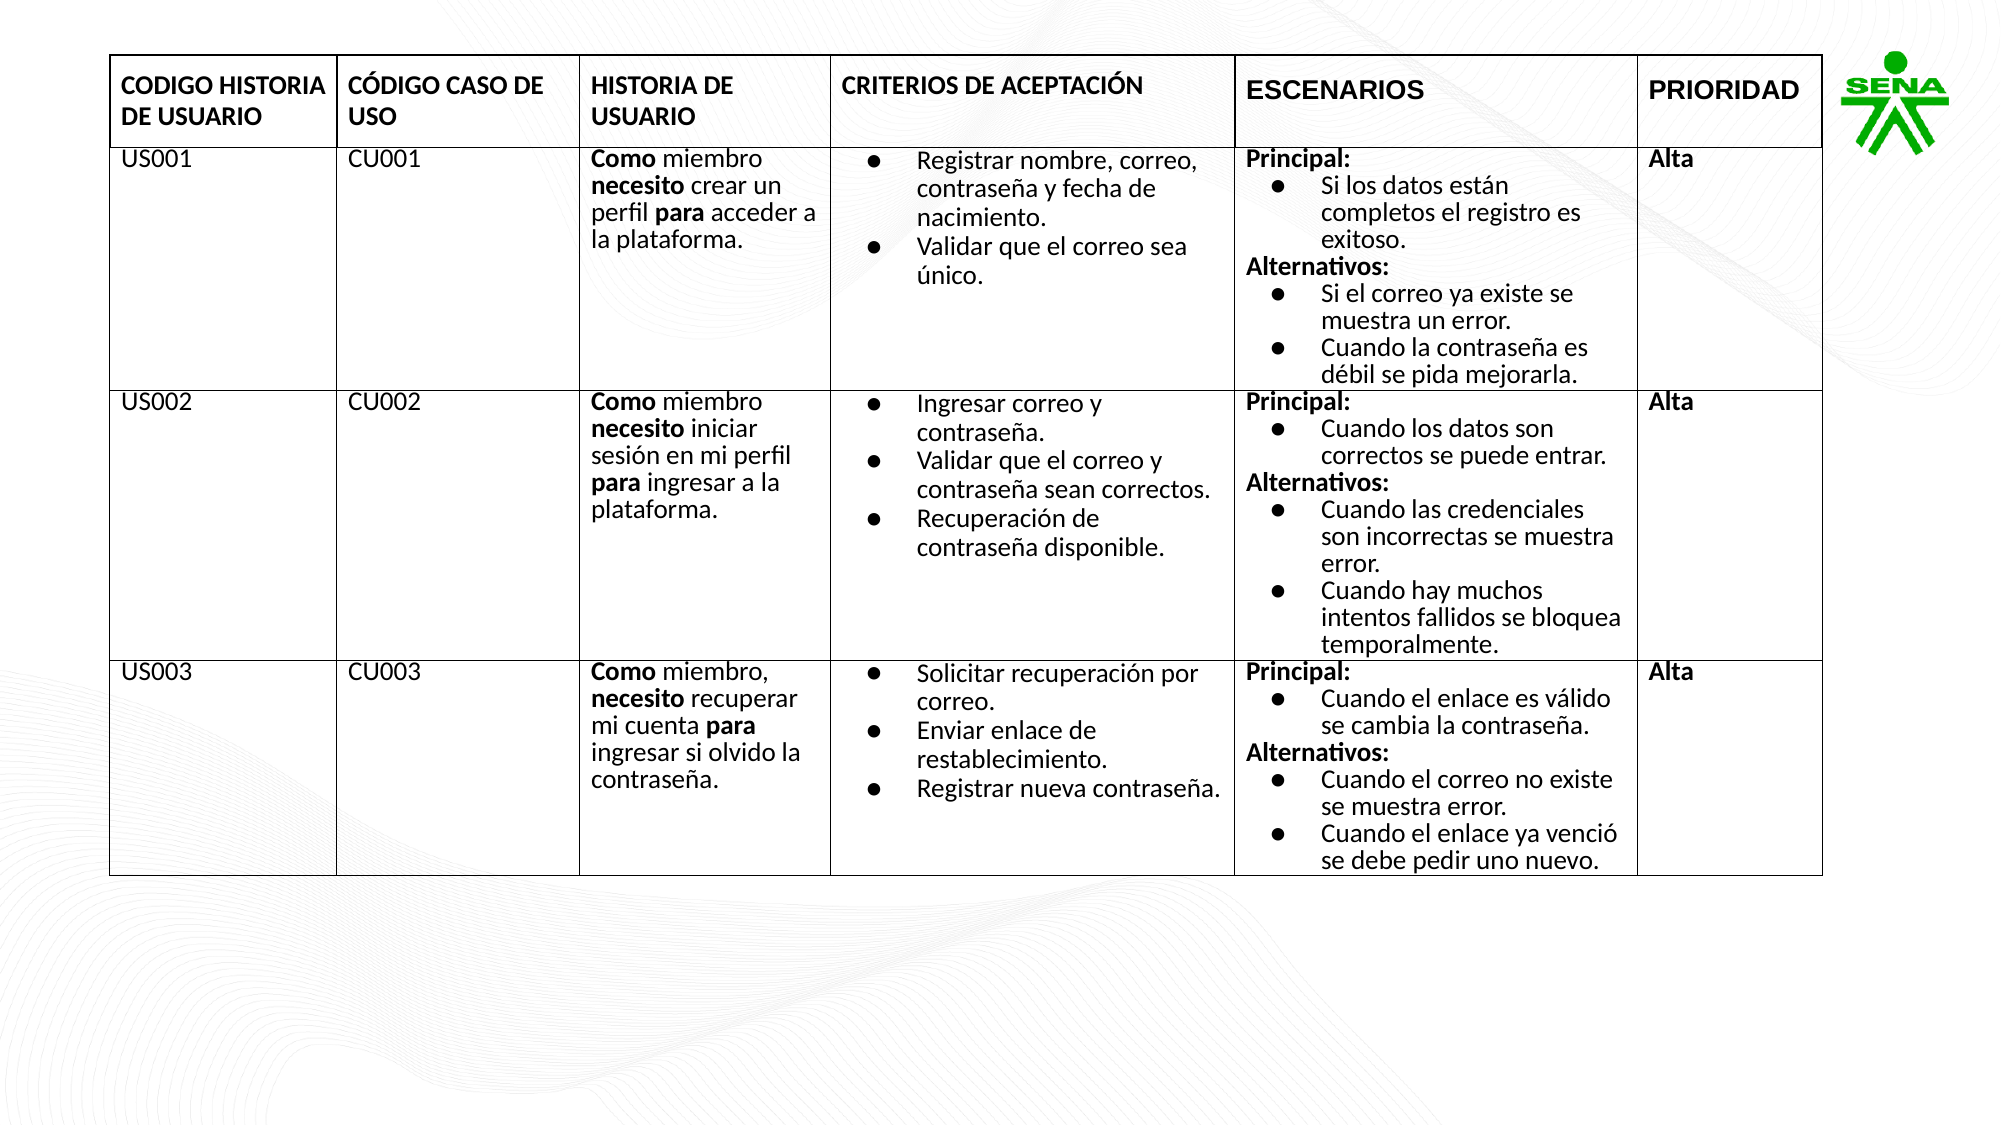

| CODIGO HISTORIA DE USUARIO | CÓDIGO CASO DE USO | HISTORIA DE USUARIO | CRITERIOS DE ACEPTACIÓN | ESCENARIOS | PRIORIDAD |
| --- | --- | --- | --- | --- | --- |
| US001 | CU001 | Como miembro necesito crear un perfil para acceder a la plataforma. | Registrar nombre, correo, contraseña y fecha de nacimiento. Validar que el correo sea único. | Principal: Si los datos están completos el registro es exitoso. Alternativos: Si el correo ya existe se muestra un error. Cuando la contraseña es débil se pida mejorarla. | Alta |
| US002 | CU002 | Como miembro necesito iniciar sesión en mi perfil para ingresar a la plataforma. | Ingresar correo y contraseña. Validar que el correo y contraseña sean correctos. Recuperación de contraseña disponible. | Principal: Cuando los datos son correctos se puede entrar. Alternativos: Cuando las credenciales son incorrectas se muestra error. Cuando hay muchos intentos fallidos se bloquea temporalmente. | Alta |
| US003 | CU003 | Como miembro, necesito recuperar mi cuenta para ingresar si olvido la contraseña. | Solicitar recuperación por correo. Enviar enlace de restablecimiento. Registrar nueva contraseña. | Principal: Cuando el enlace es válido se cambia la contraseña. Alternativos: Cuando el correo no existe se muestra error. Cuando el enlace ya venció se debe pedir uno nuevo. | Alta |